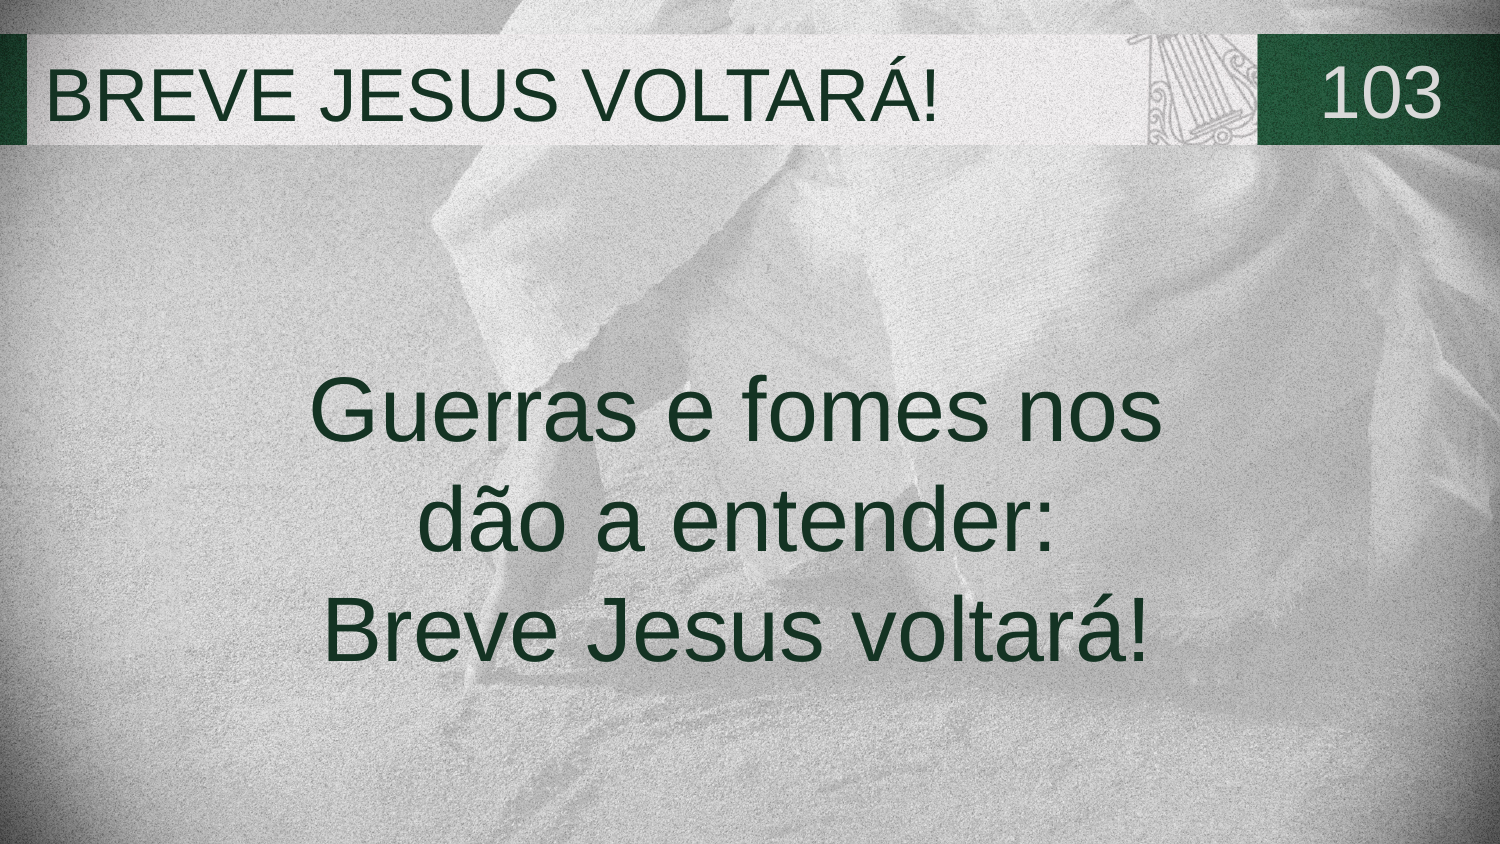

# BREVE JESUS VOLTARÁ!
103
Guerras e fomes nos
dão a entender:
Breve Jesus voltará!